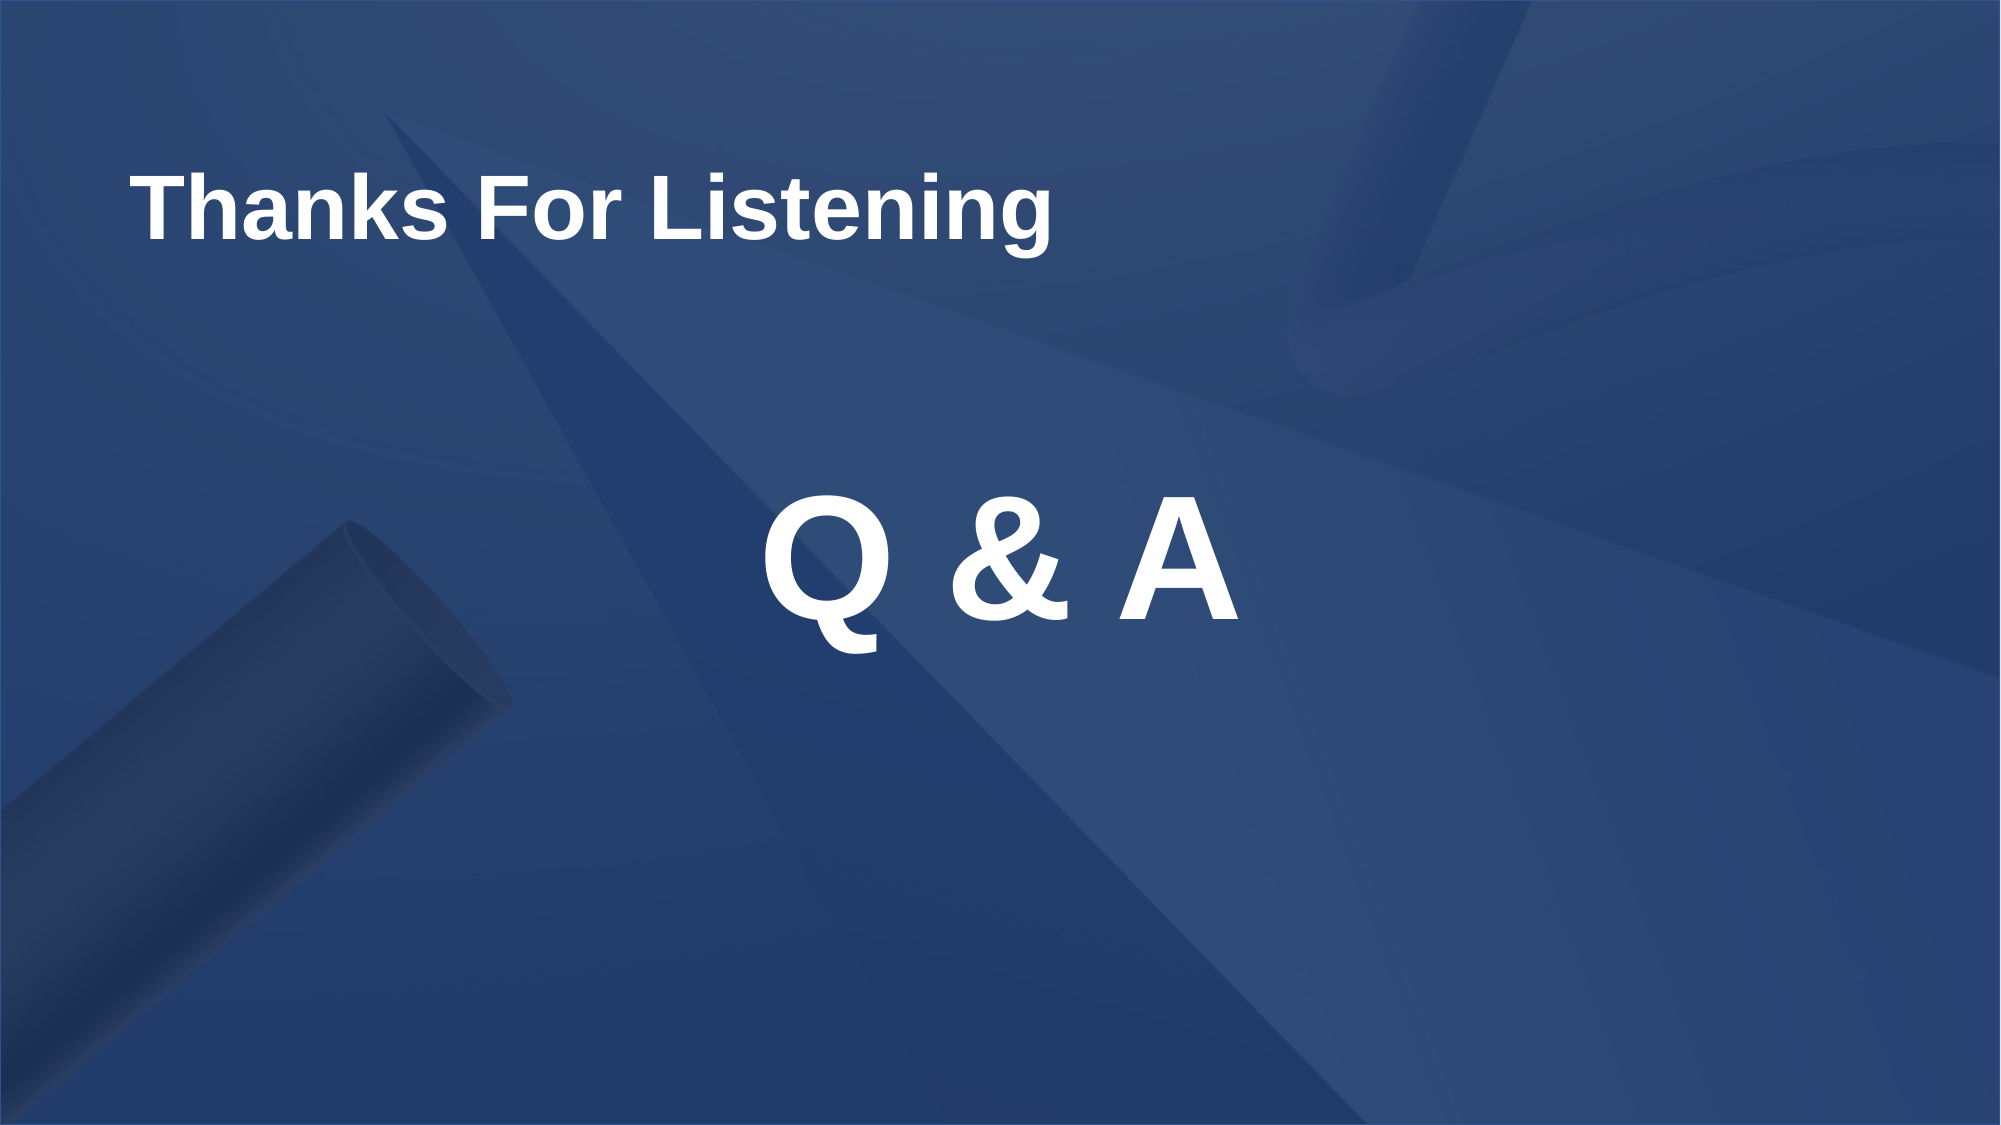

# Thanks For Listening
Q & A